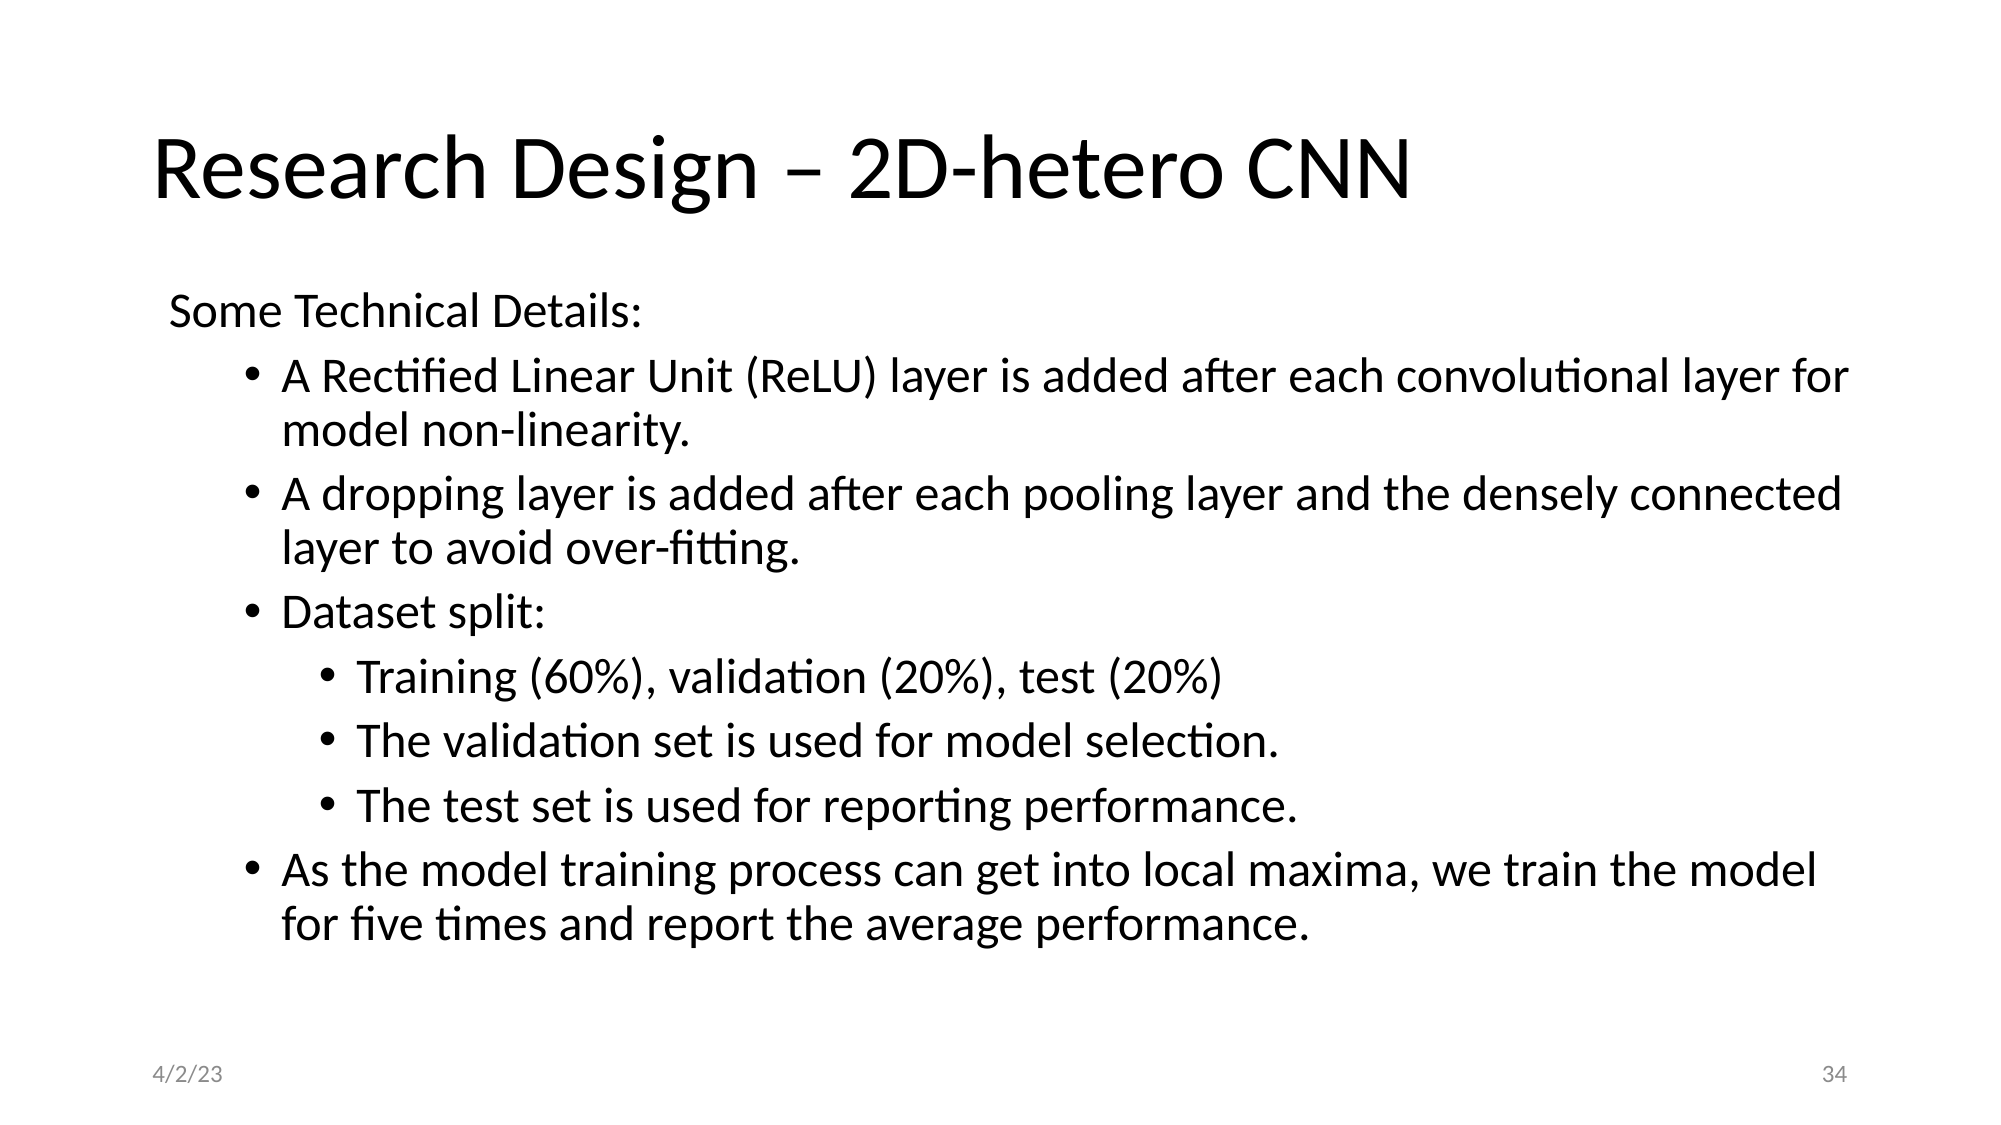

# Research Design – 2D-hetero CNN
Some Technical Details:
A Rectified Linear Unit (ReLU) layer is added after each convolutional layer for model non-linearity.
A dropping layer is added after each pooling layer and the densely connected layer to avoid over-fitting.
Dataset split:
Training (60%), validation (20%), test (20%)
The validation set is used for model selection.
The test set is used for reporting performance.
As the model training process can get into local maxima, we train the model for five times and report the average performance.
4/2/23
34